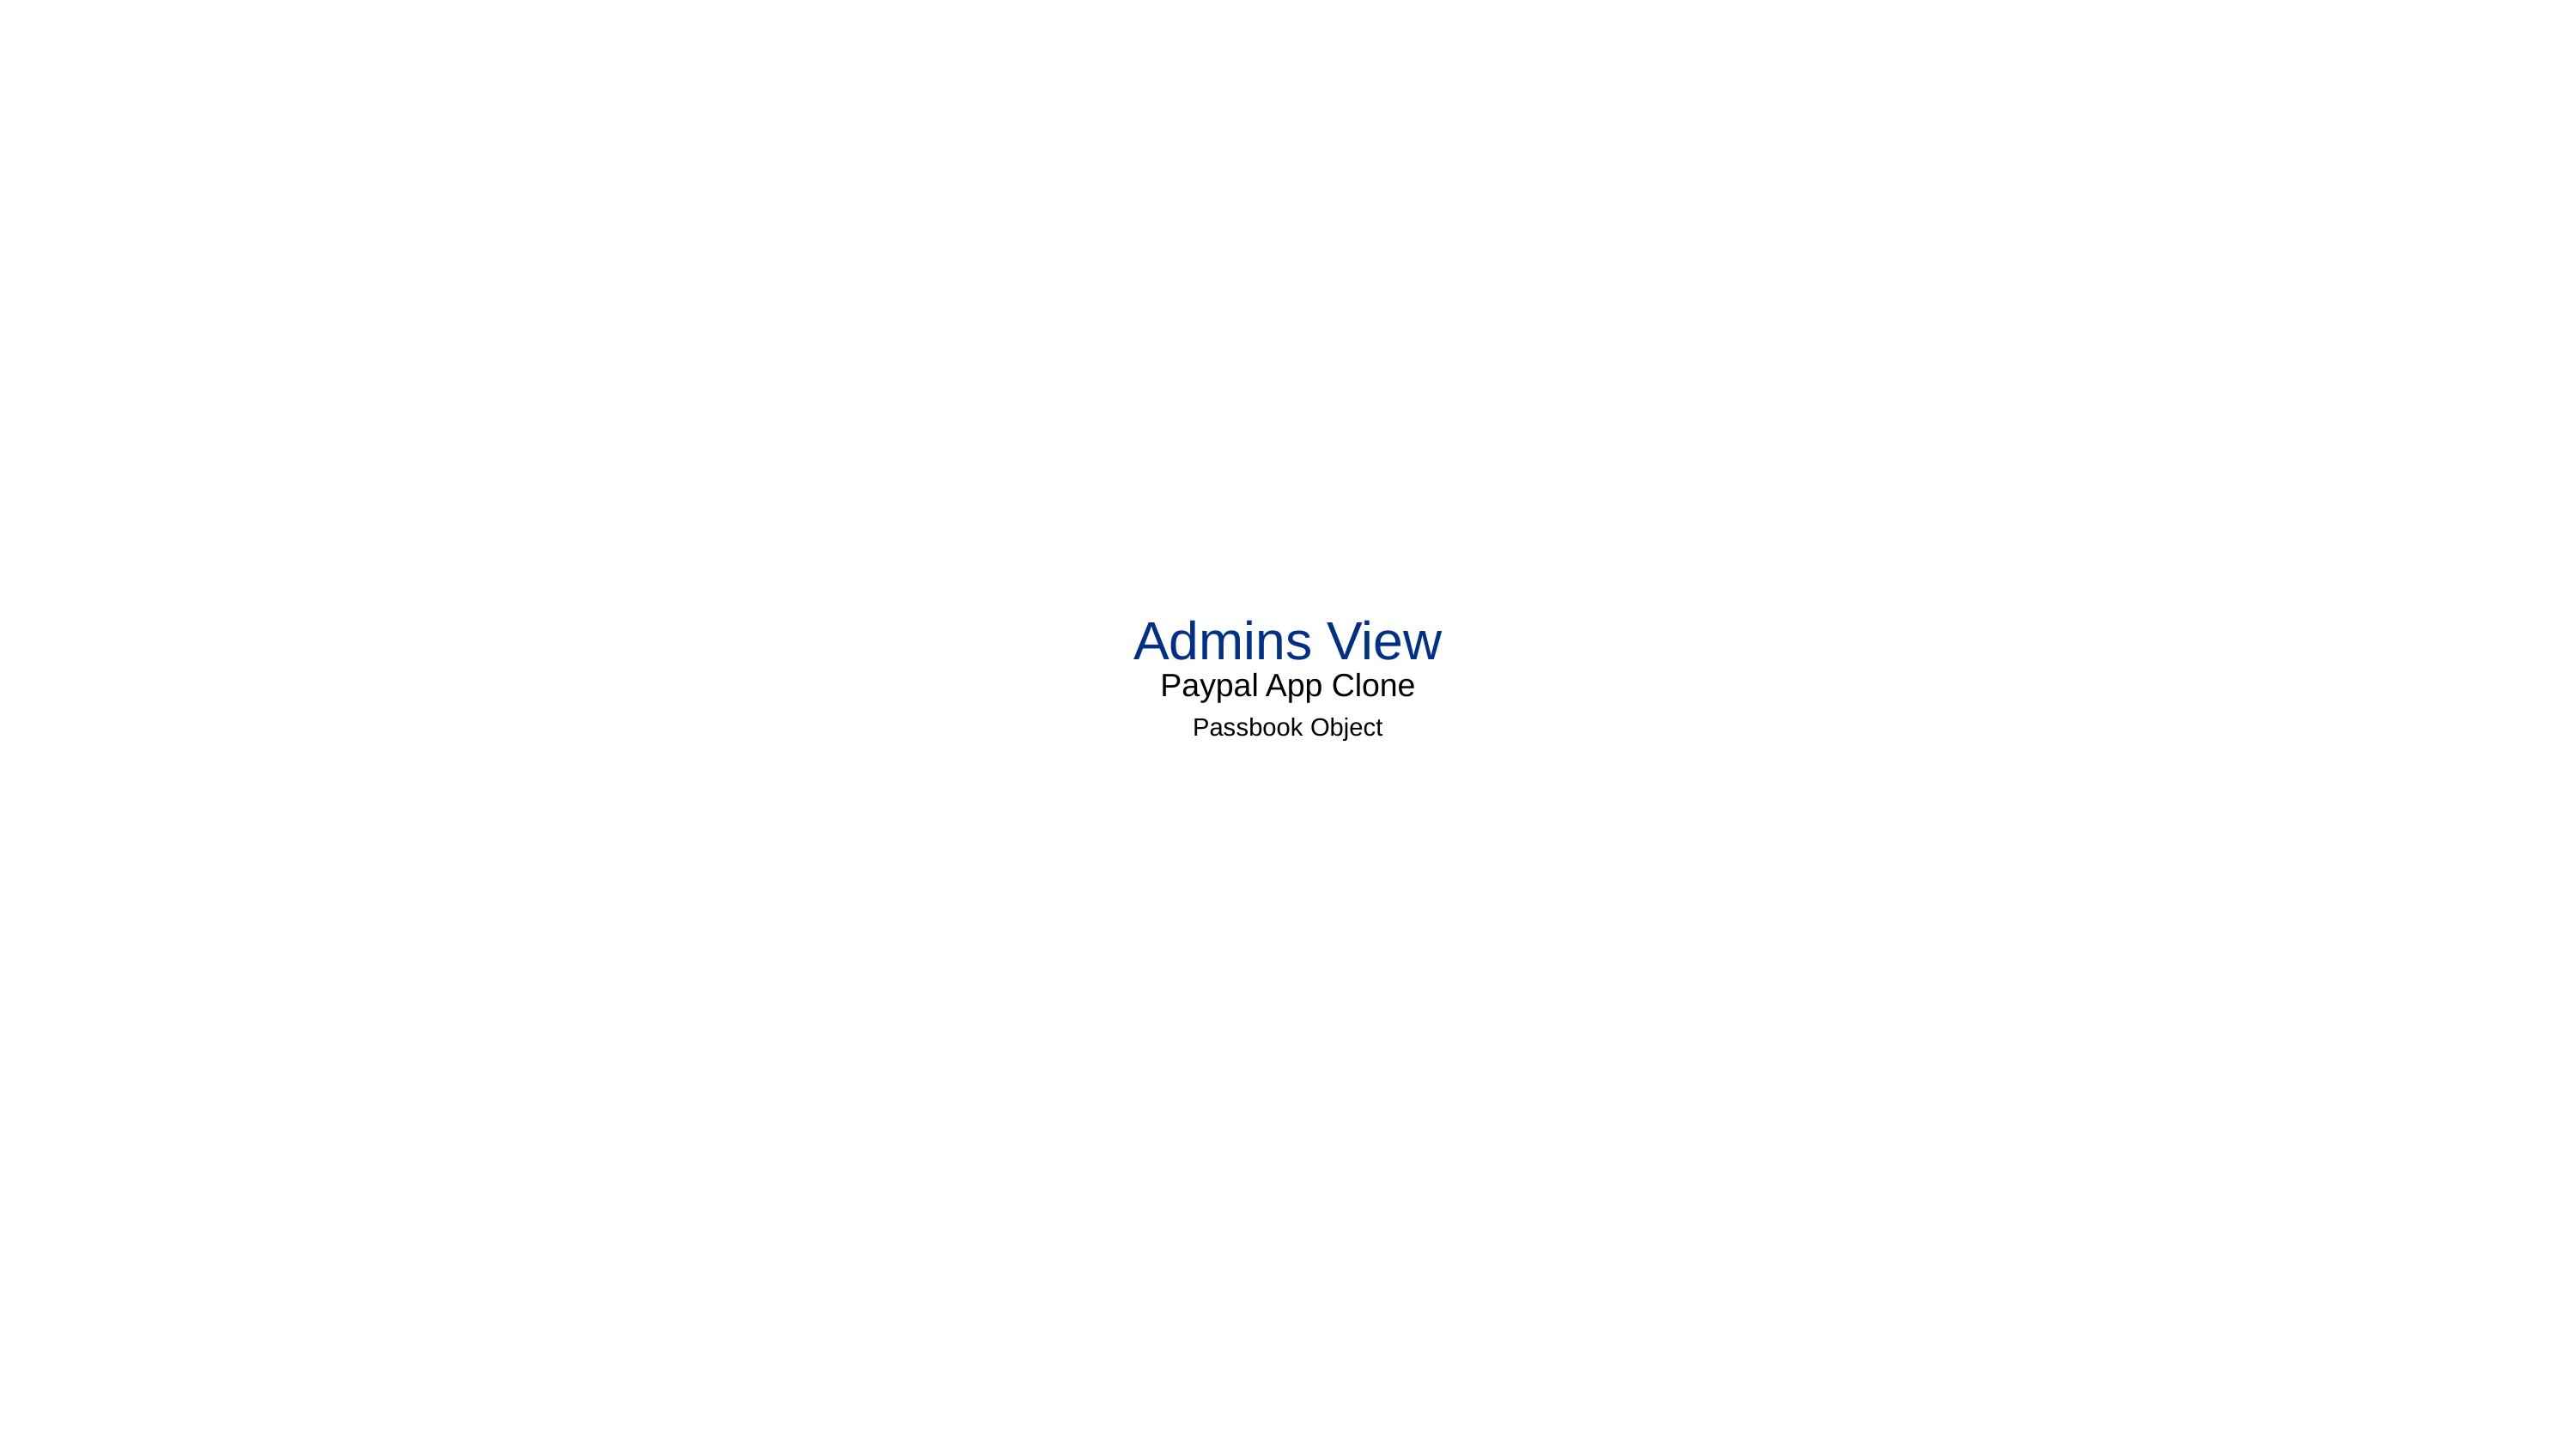

Admins View
Paypal App Clone
Passbook Object